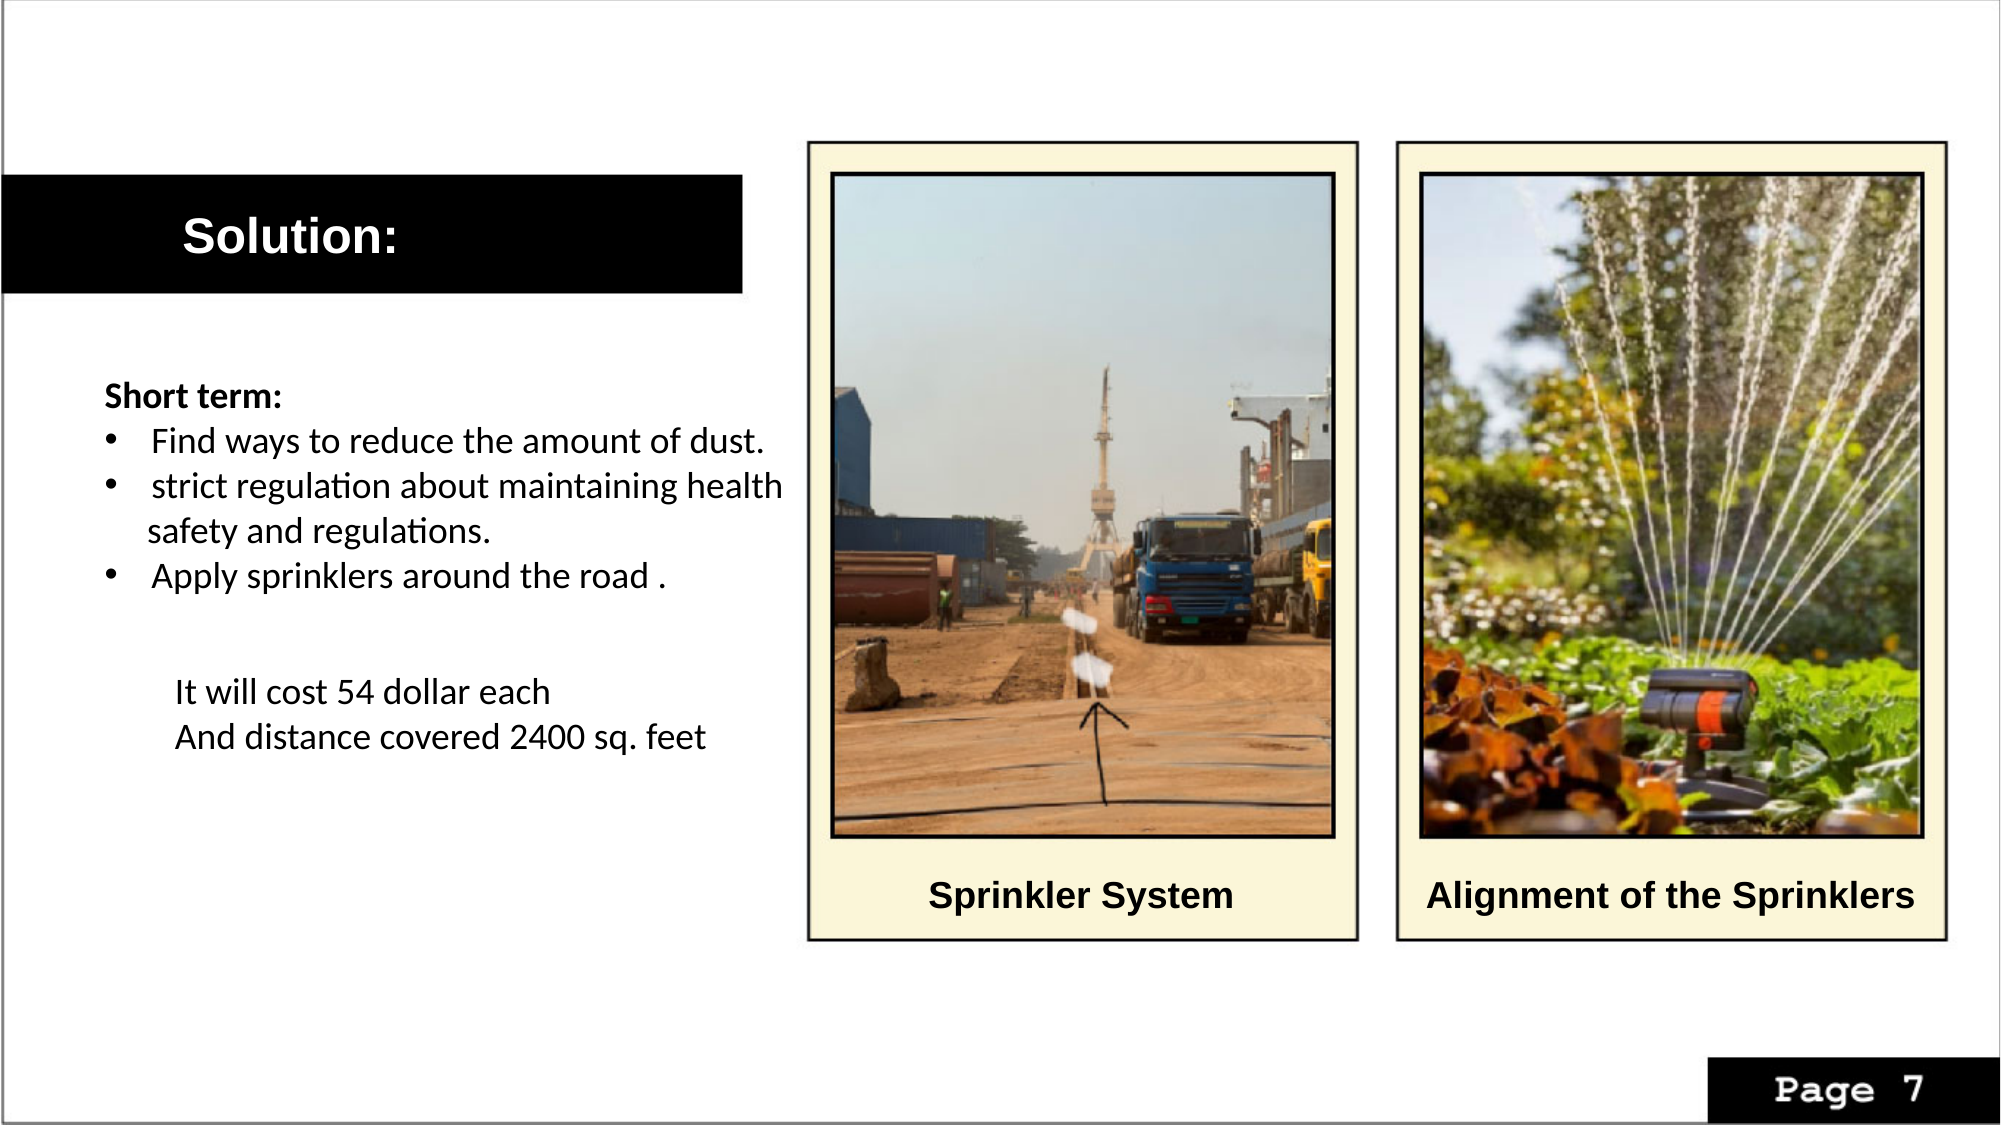

Solution:
Short term:
Find ways to reduce the amount of dust.
strict regulation about maintaining health
     safety and regulations.
Apply sprinklers around the road .

It will cost 54 dollar each
And distance covered 2400 sq. feet

Sprinkler System
Alignment of the Sprinklers